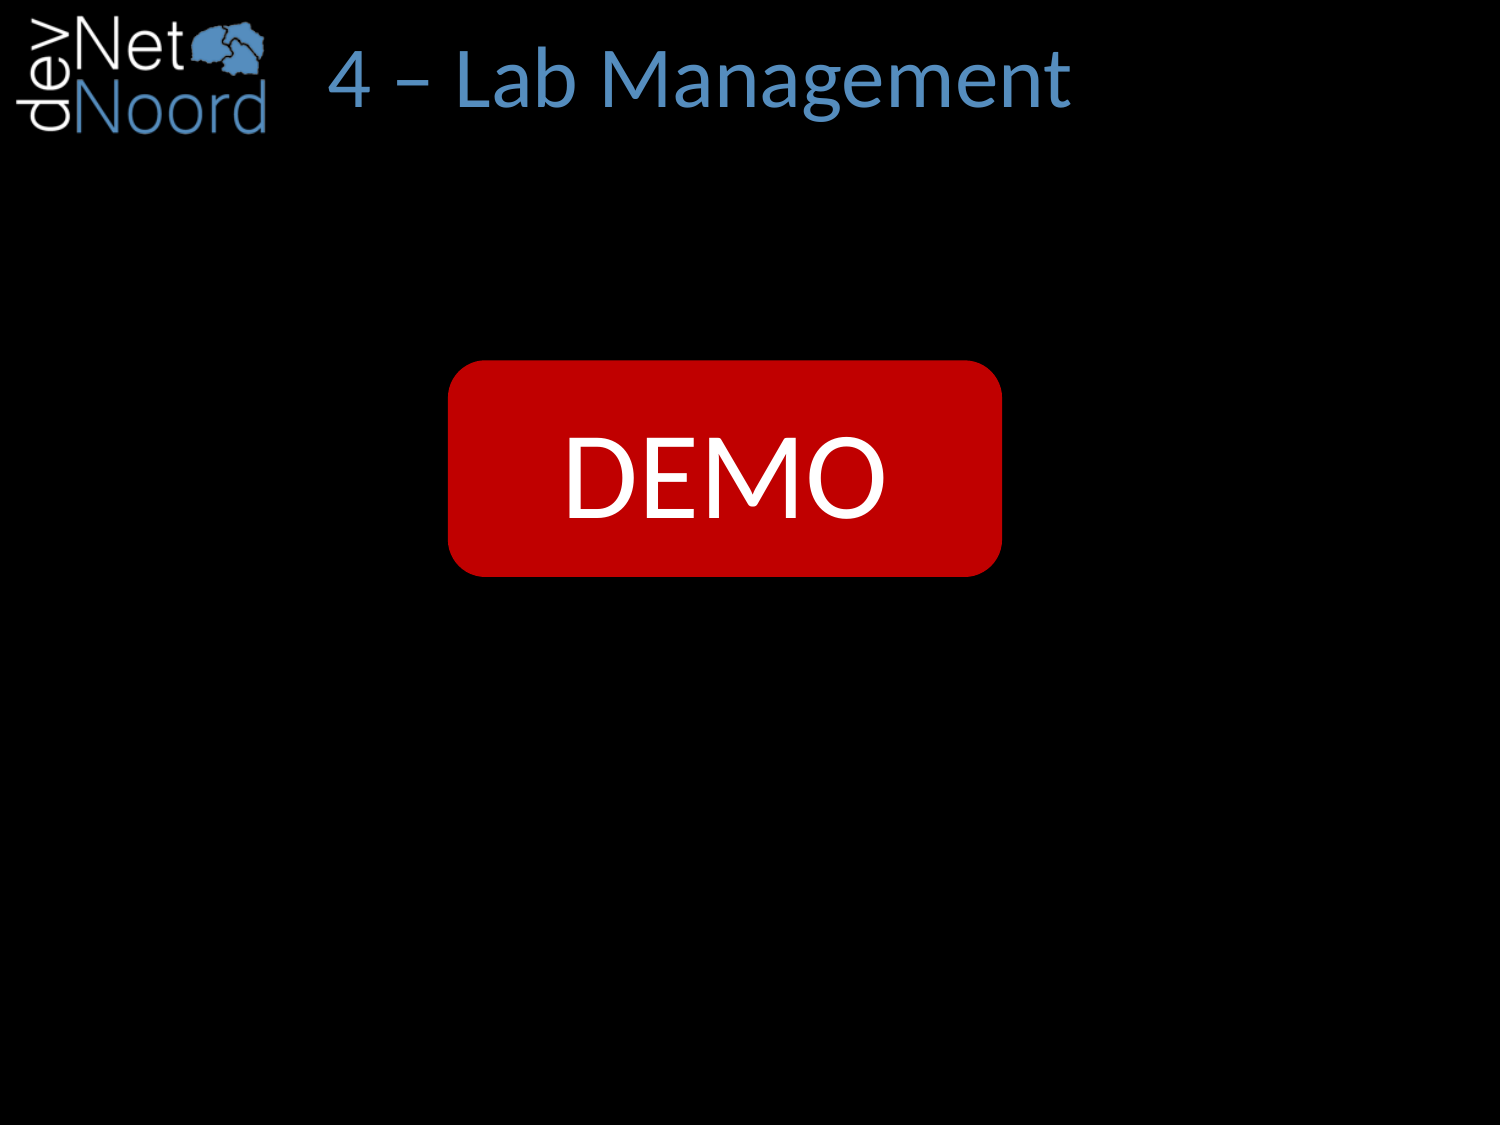

# 4 – Lab Management
DEMO
Bike